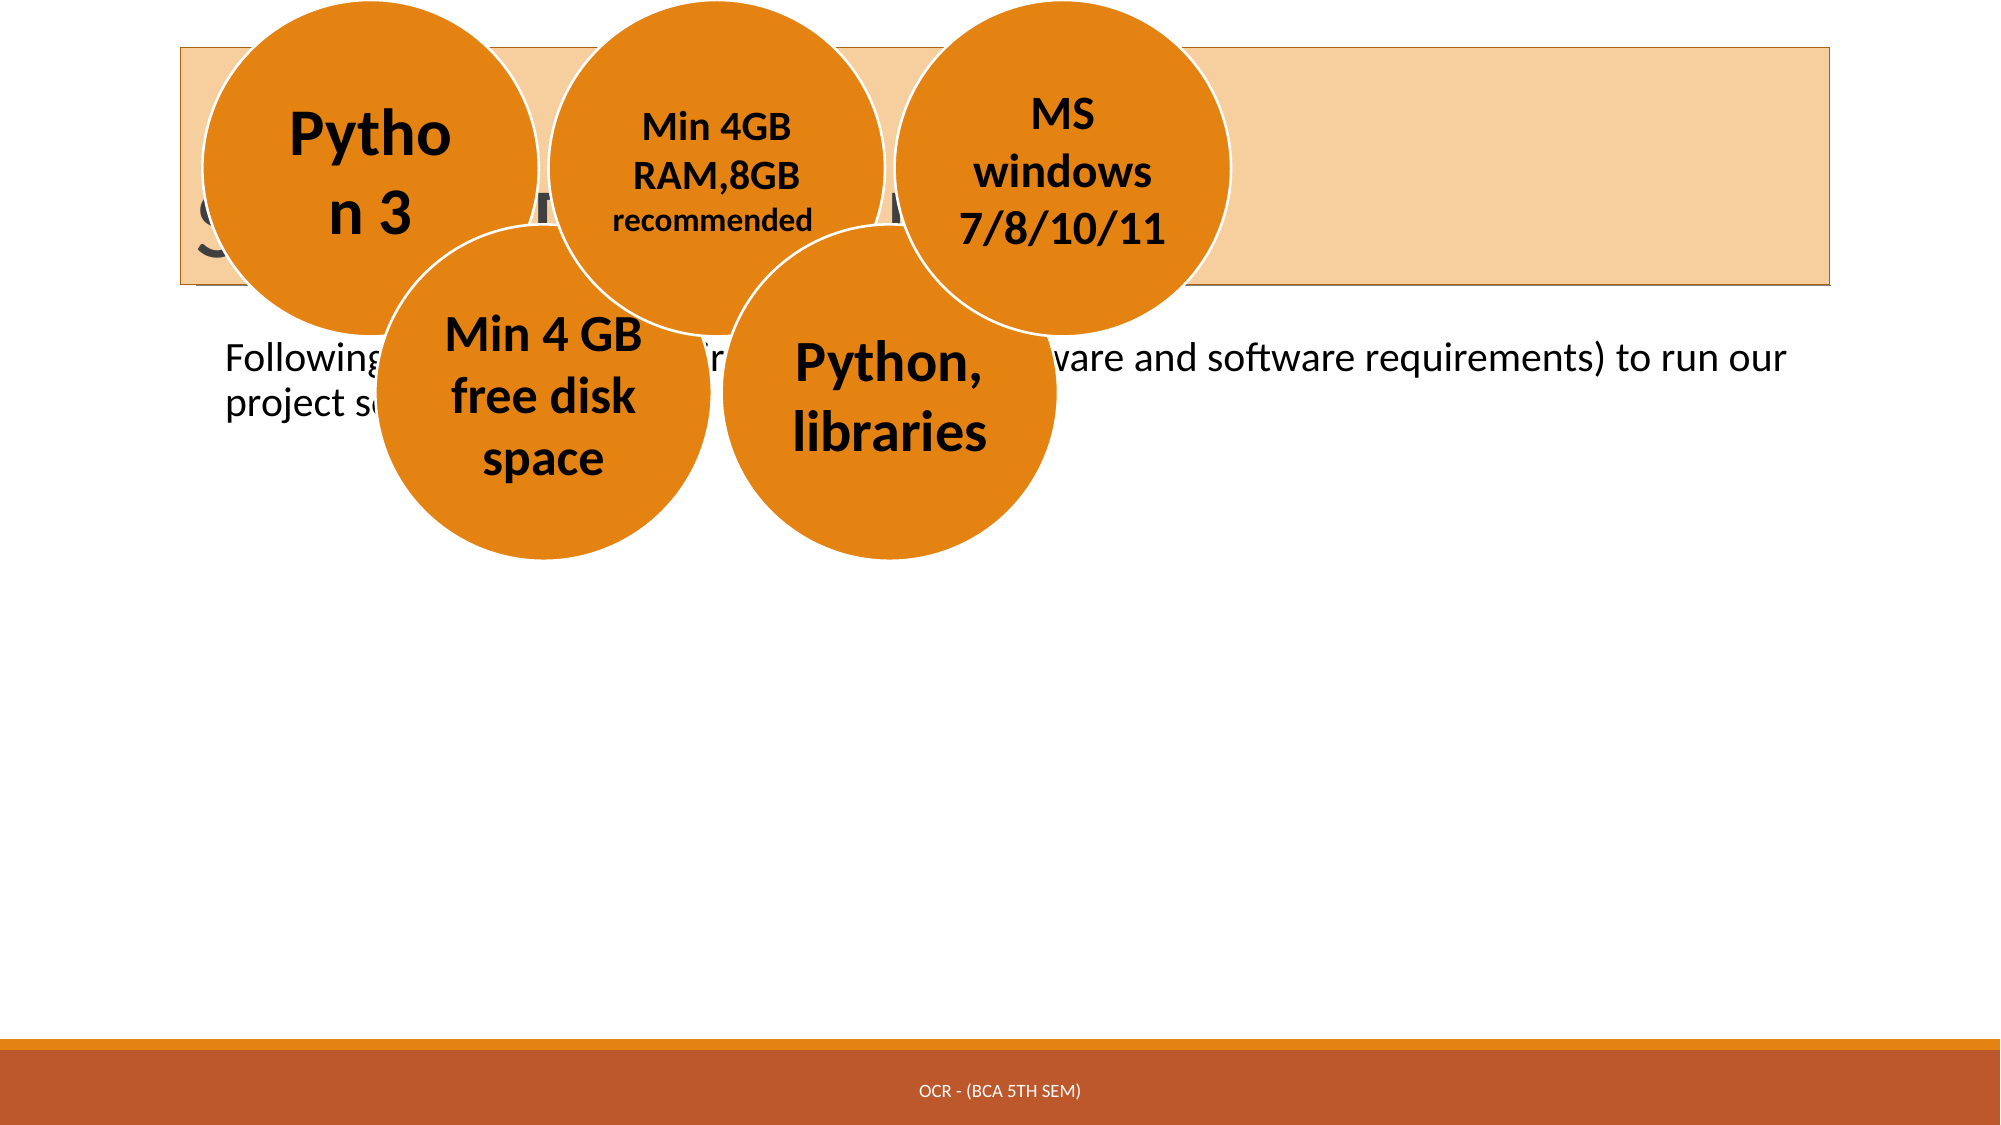

# SYSTEM REQUIREMENTS:
Following are the basic requirements (both hardware and software requirements) to run our project software:
Python 3
Min 4 GB free disk space
Min 4GB RAM,8GB recommended
Python, libraries
MS windows 7/8/10/11

OCR - (BCA 5th SEM)
19